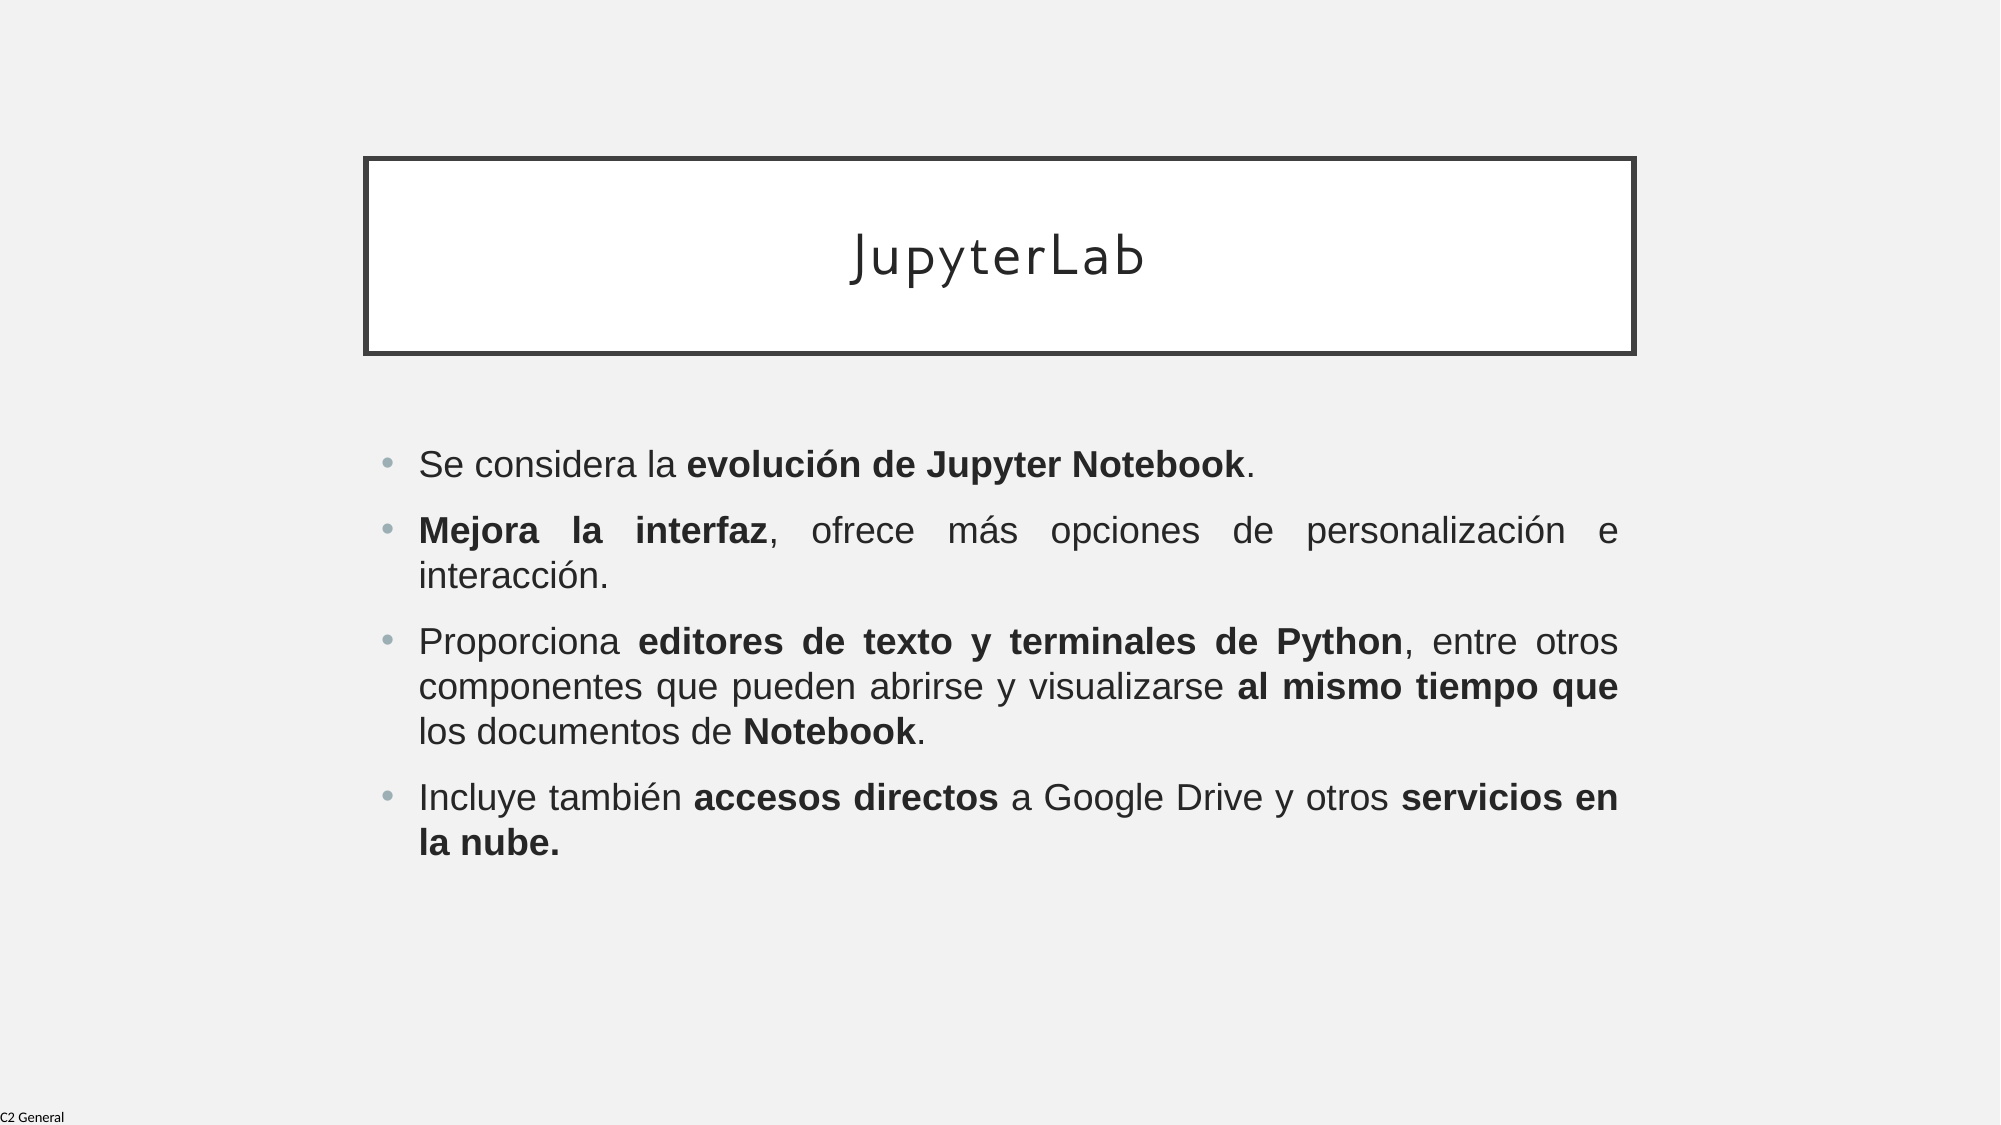

# JupyterLab
Se considera la evolución de Jupyter Notebook.
Mejora la interfaz, ofrece más opciones de personalización e interacción.
Proporciona editores de texto y terminales de Python, entre otros componentes que pueden abrirse y visualizarse al mismo tiempo que los documentos de Notebook.
Incluye también accesos directos a Google Drive y otros servicios en la nube.